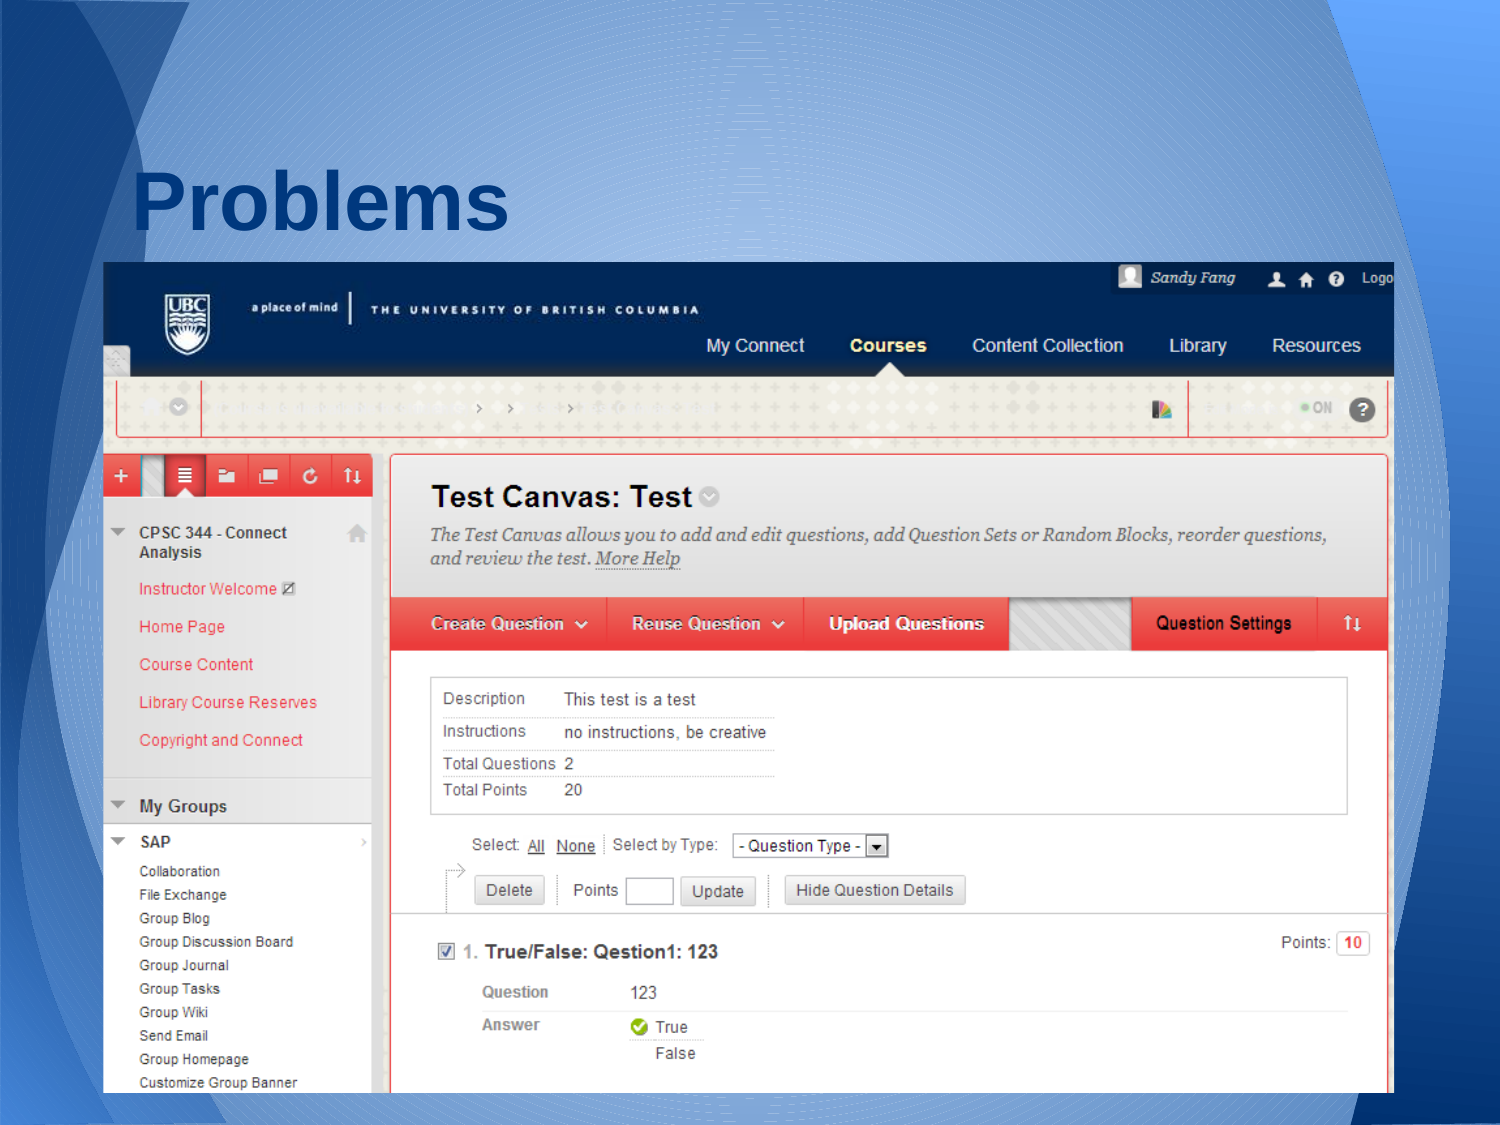

# Problems
Cluttered UI
Difficult to Navigate
Cannot Inherit Content
Difficult to edit quizzes
No File Sharing or Group Management